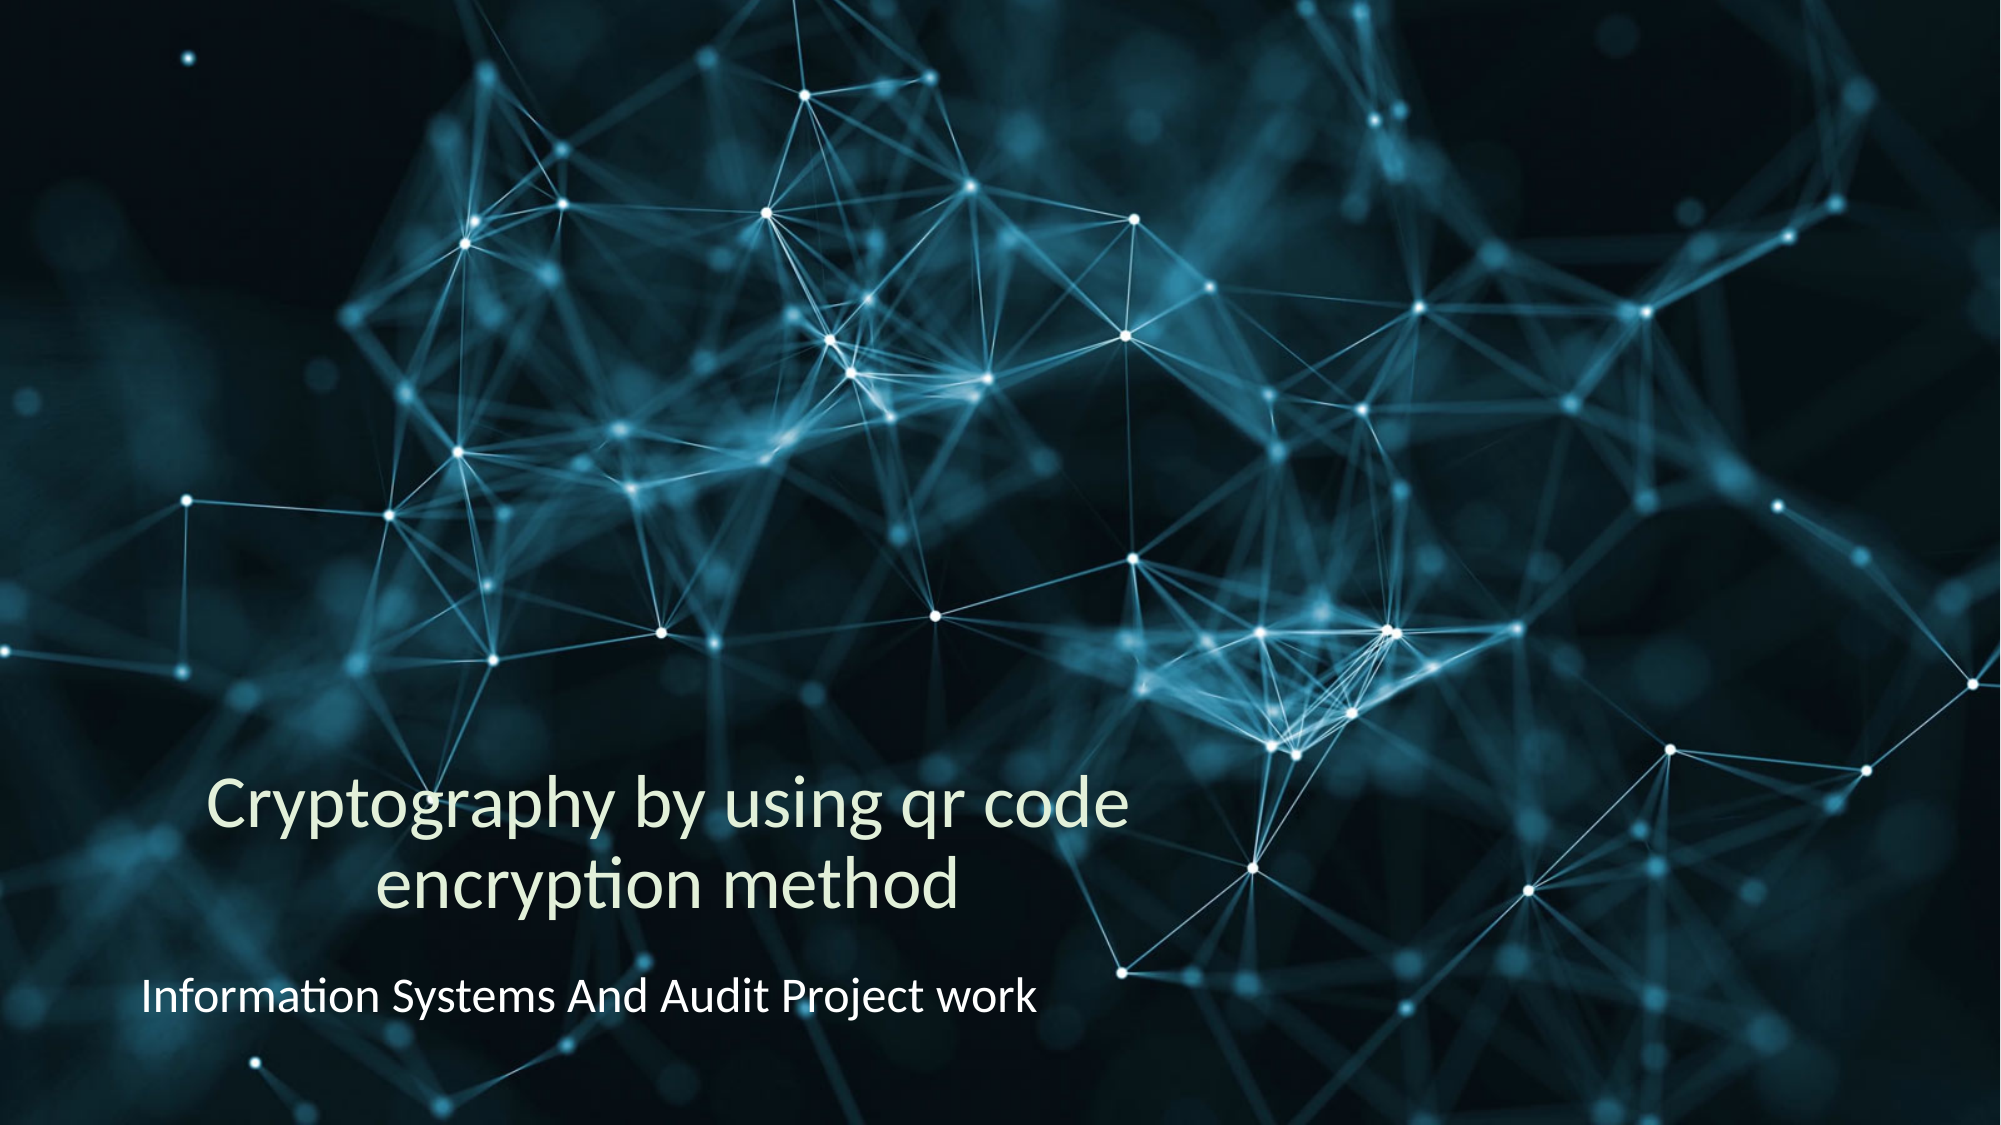

# Cryptography by using qr code encryption method
Information Systems And Audit Project work